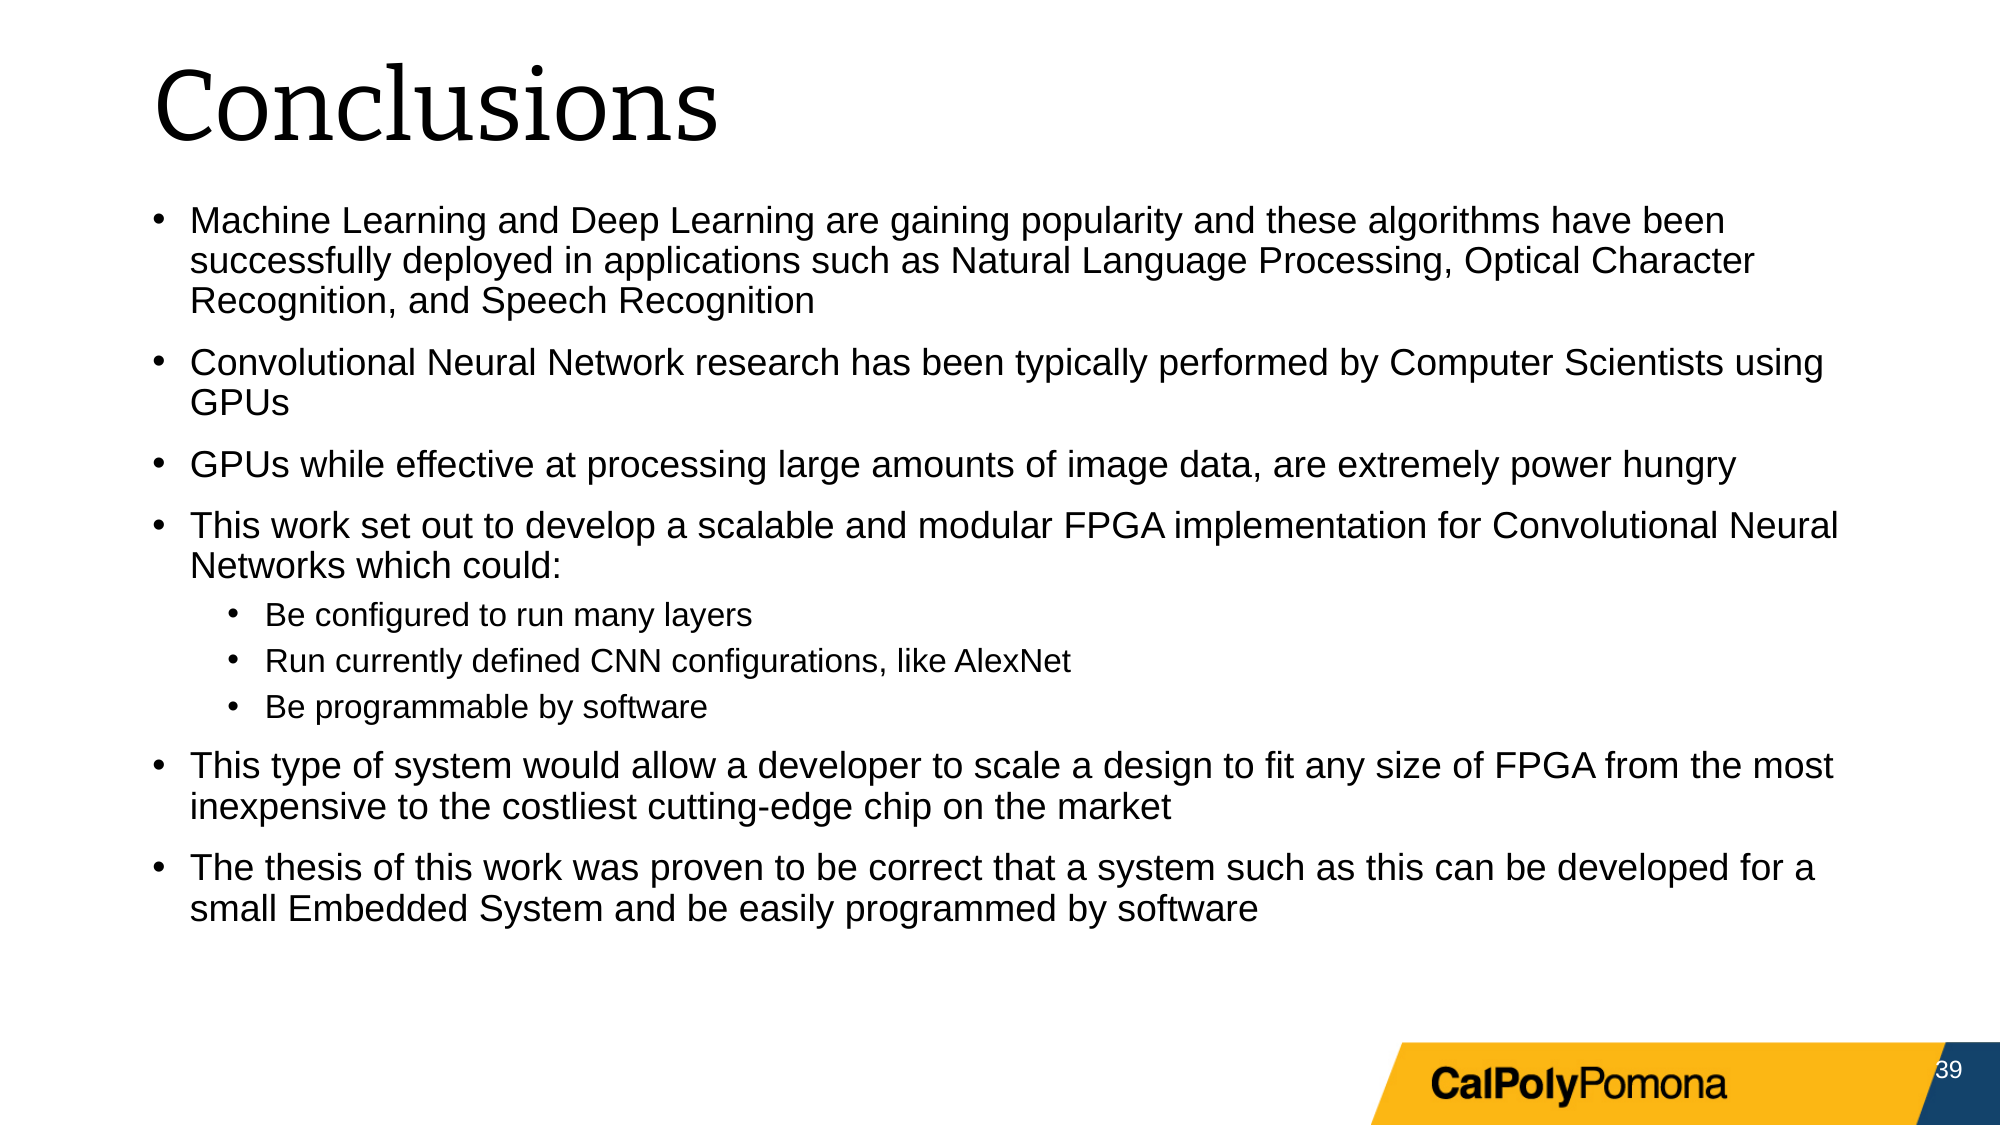

# Conclusions
Machine Learning and Deep Learning are gaining popularity and these algorithms have been successfully deployed in applications such as Natural Language Processing, Optical Character Recognition, and Speech Recognition
Convolutional Neural Network research has been typically performed by Computer Scientists using GPUs
GPUs while effective at processing large amounts of image data, are extremely power hungry
This work set out to develop a scalable and modular FPGA implementation for Convolutional Neural Networks which could:
Be configured to run many layers
Run currently defined CNN configurations, like AlexNet
Be programmable by software
This type of system would allow a developer to scale a design to fit any size of FPGA from the most inexpensive to the costliest cutting-edge chip on the market
The thesis of this work was proven to be correct that a system such as this can be developed for a small Embedded System and be easily programmed by software
39